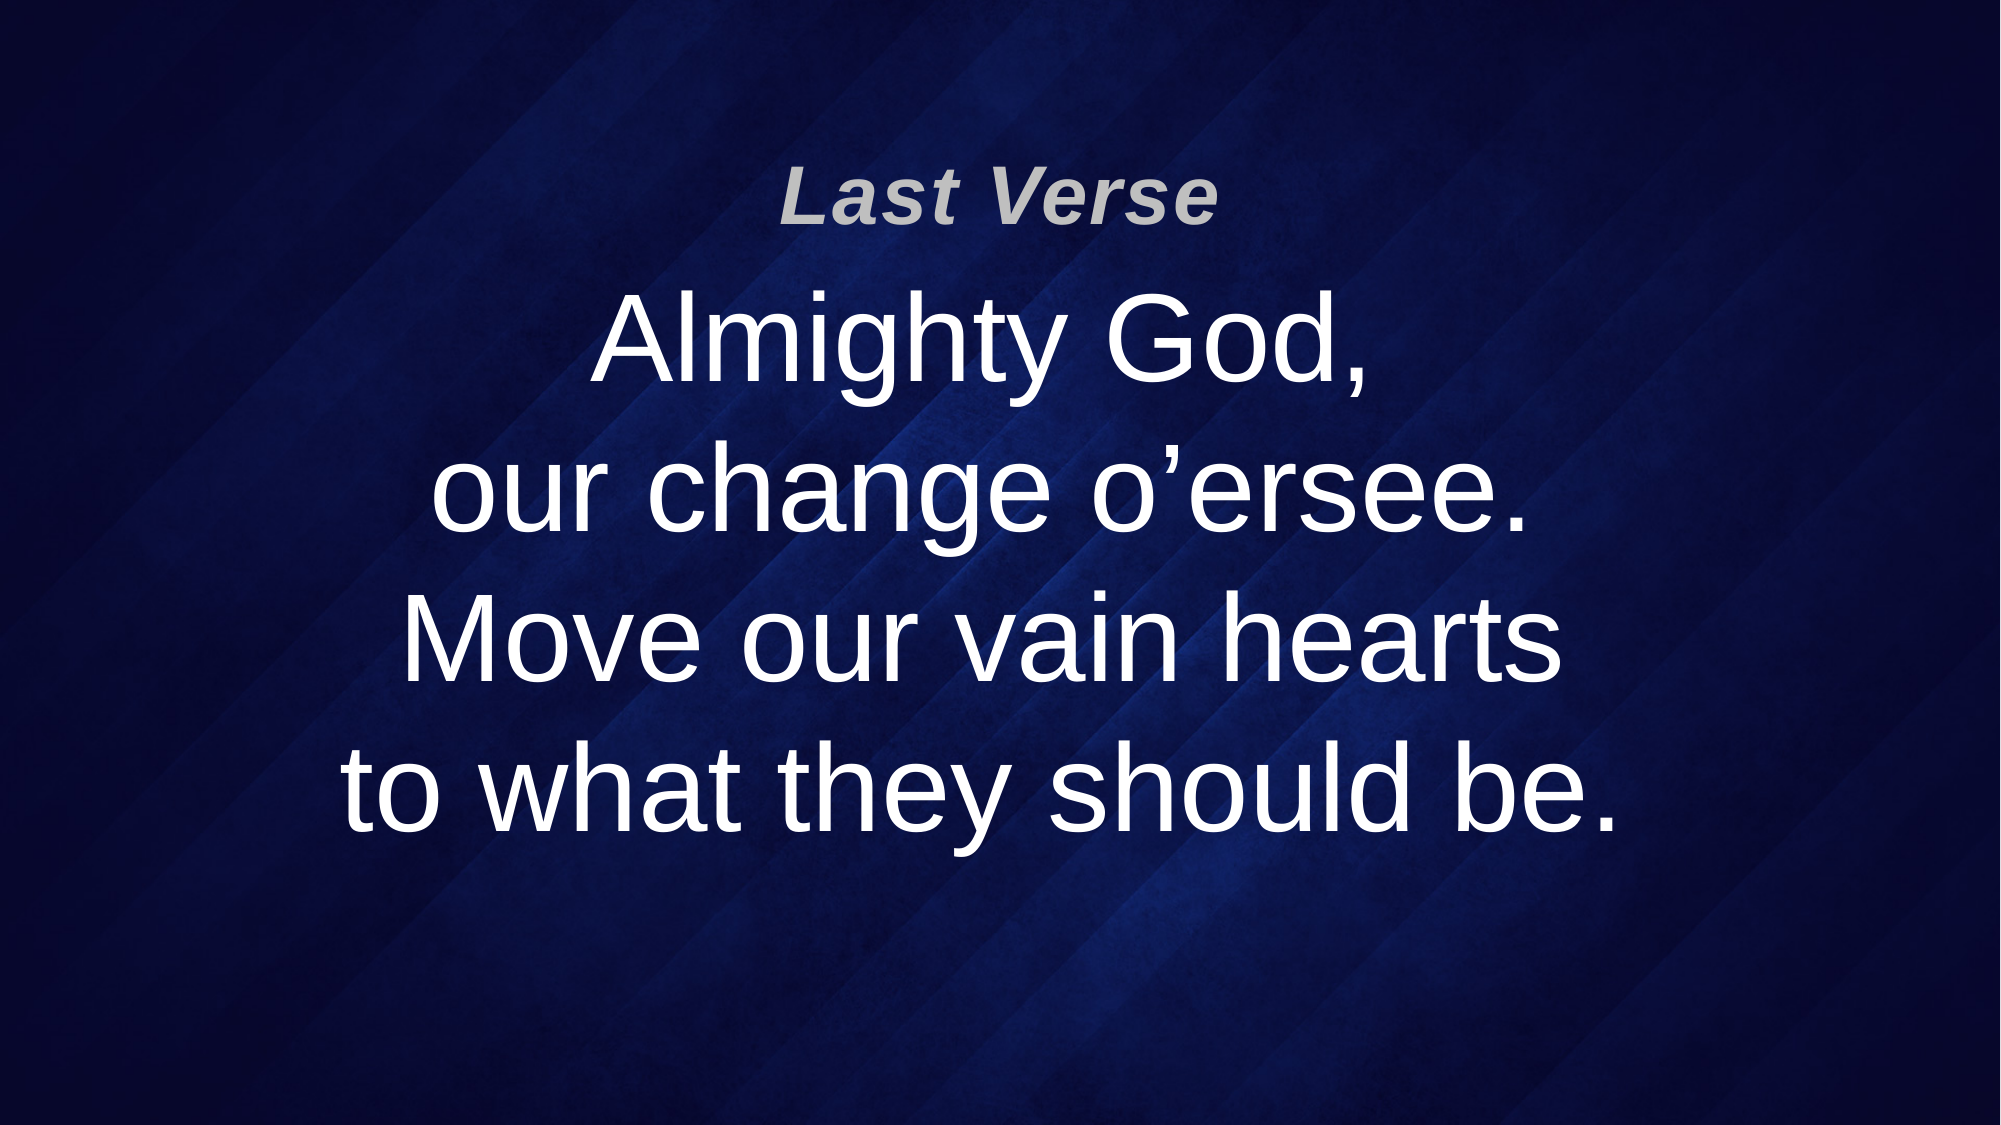

Last Verse
# Almighty God, our change o’ersee. Move our vain hearts to what they should be.